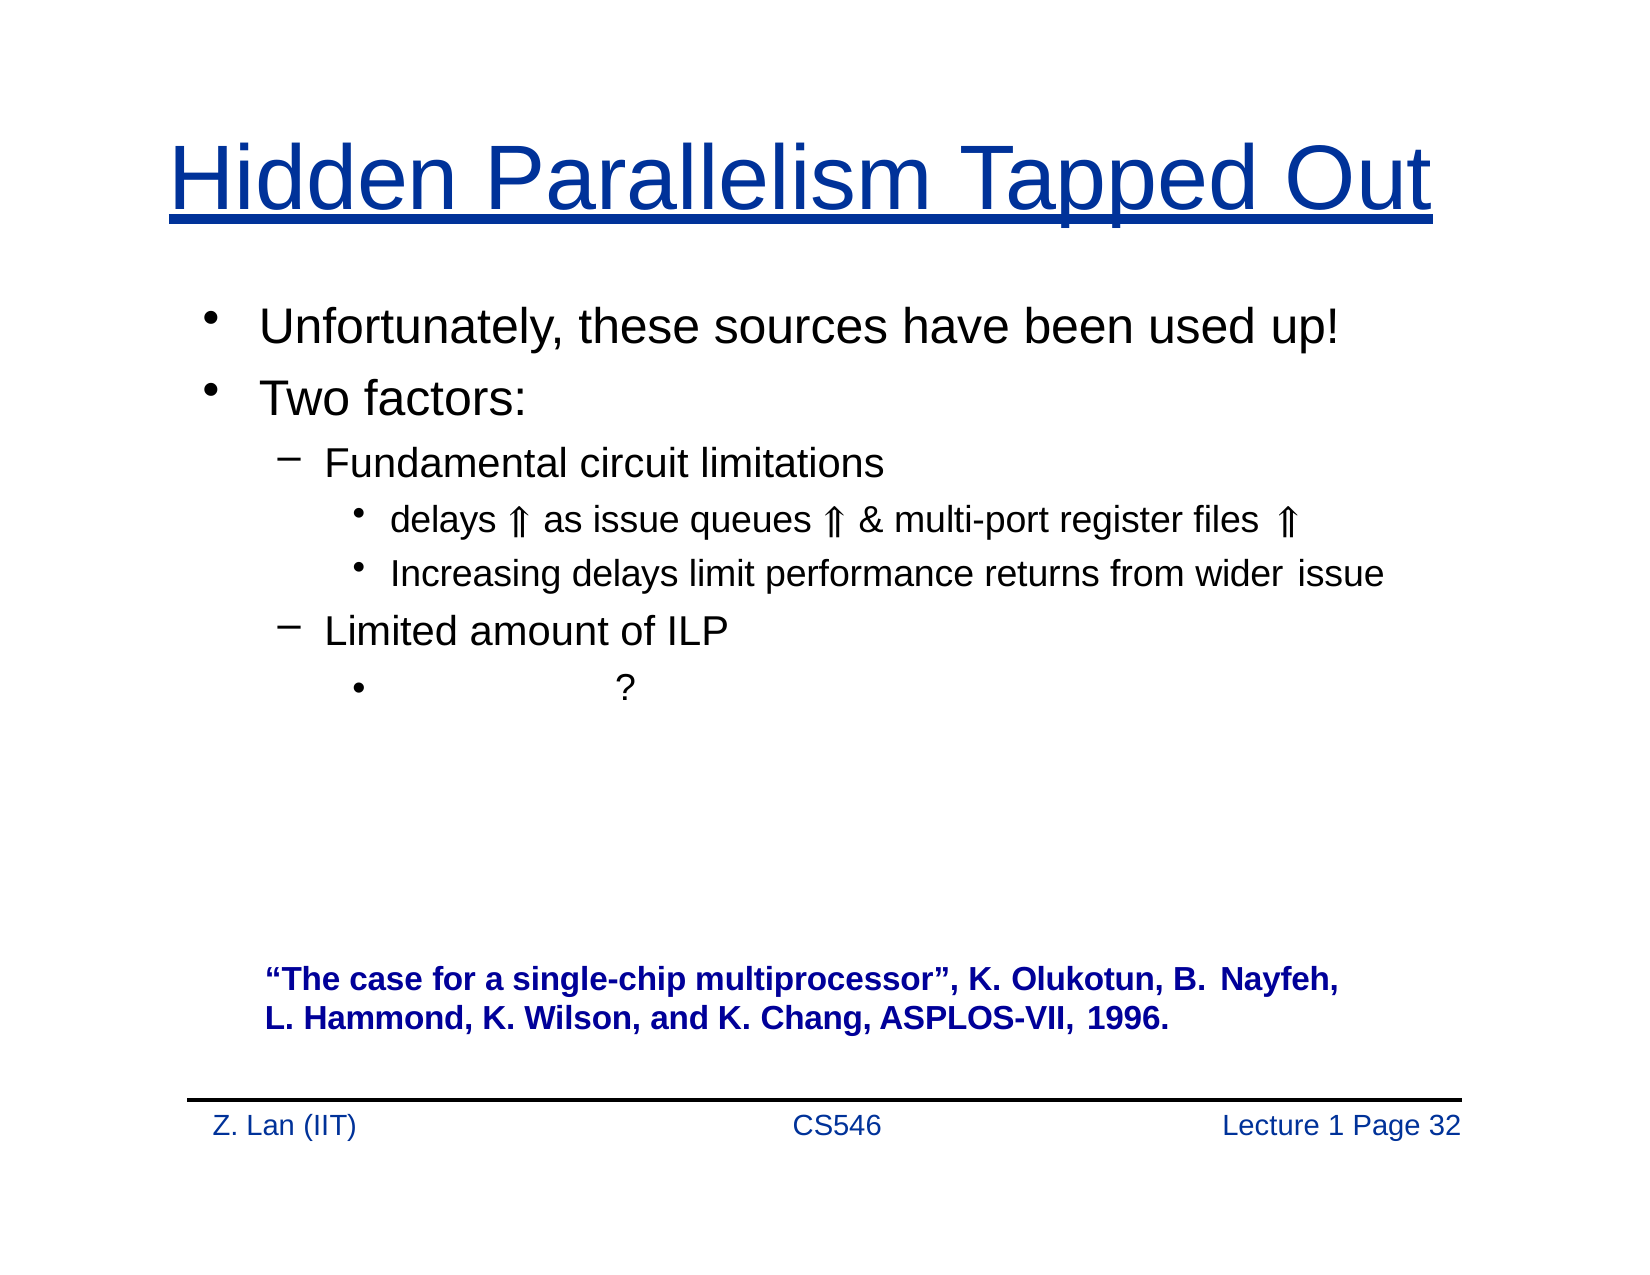

# Hidden Parallelism Tapped Out
Unfortunately, these sources have been used up!
Two factors:
Fundamental circuit limitations
delays ⇑ as issue queues ⇑ & multi-port register files ⇑
Increasing delays limit performance returns from wider issue
Limited amount of ILP
•	?

“The case for a single-chip multiprocessor”, K. Olukotun, B. Nayfeh,
L. Hammond, K. Wilson, and K. Chang, ASPLOS-VII, 1996.

Z. Lan (IIT)
CS546
Lecture 1 Page 32